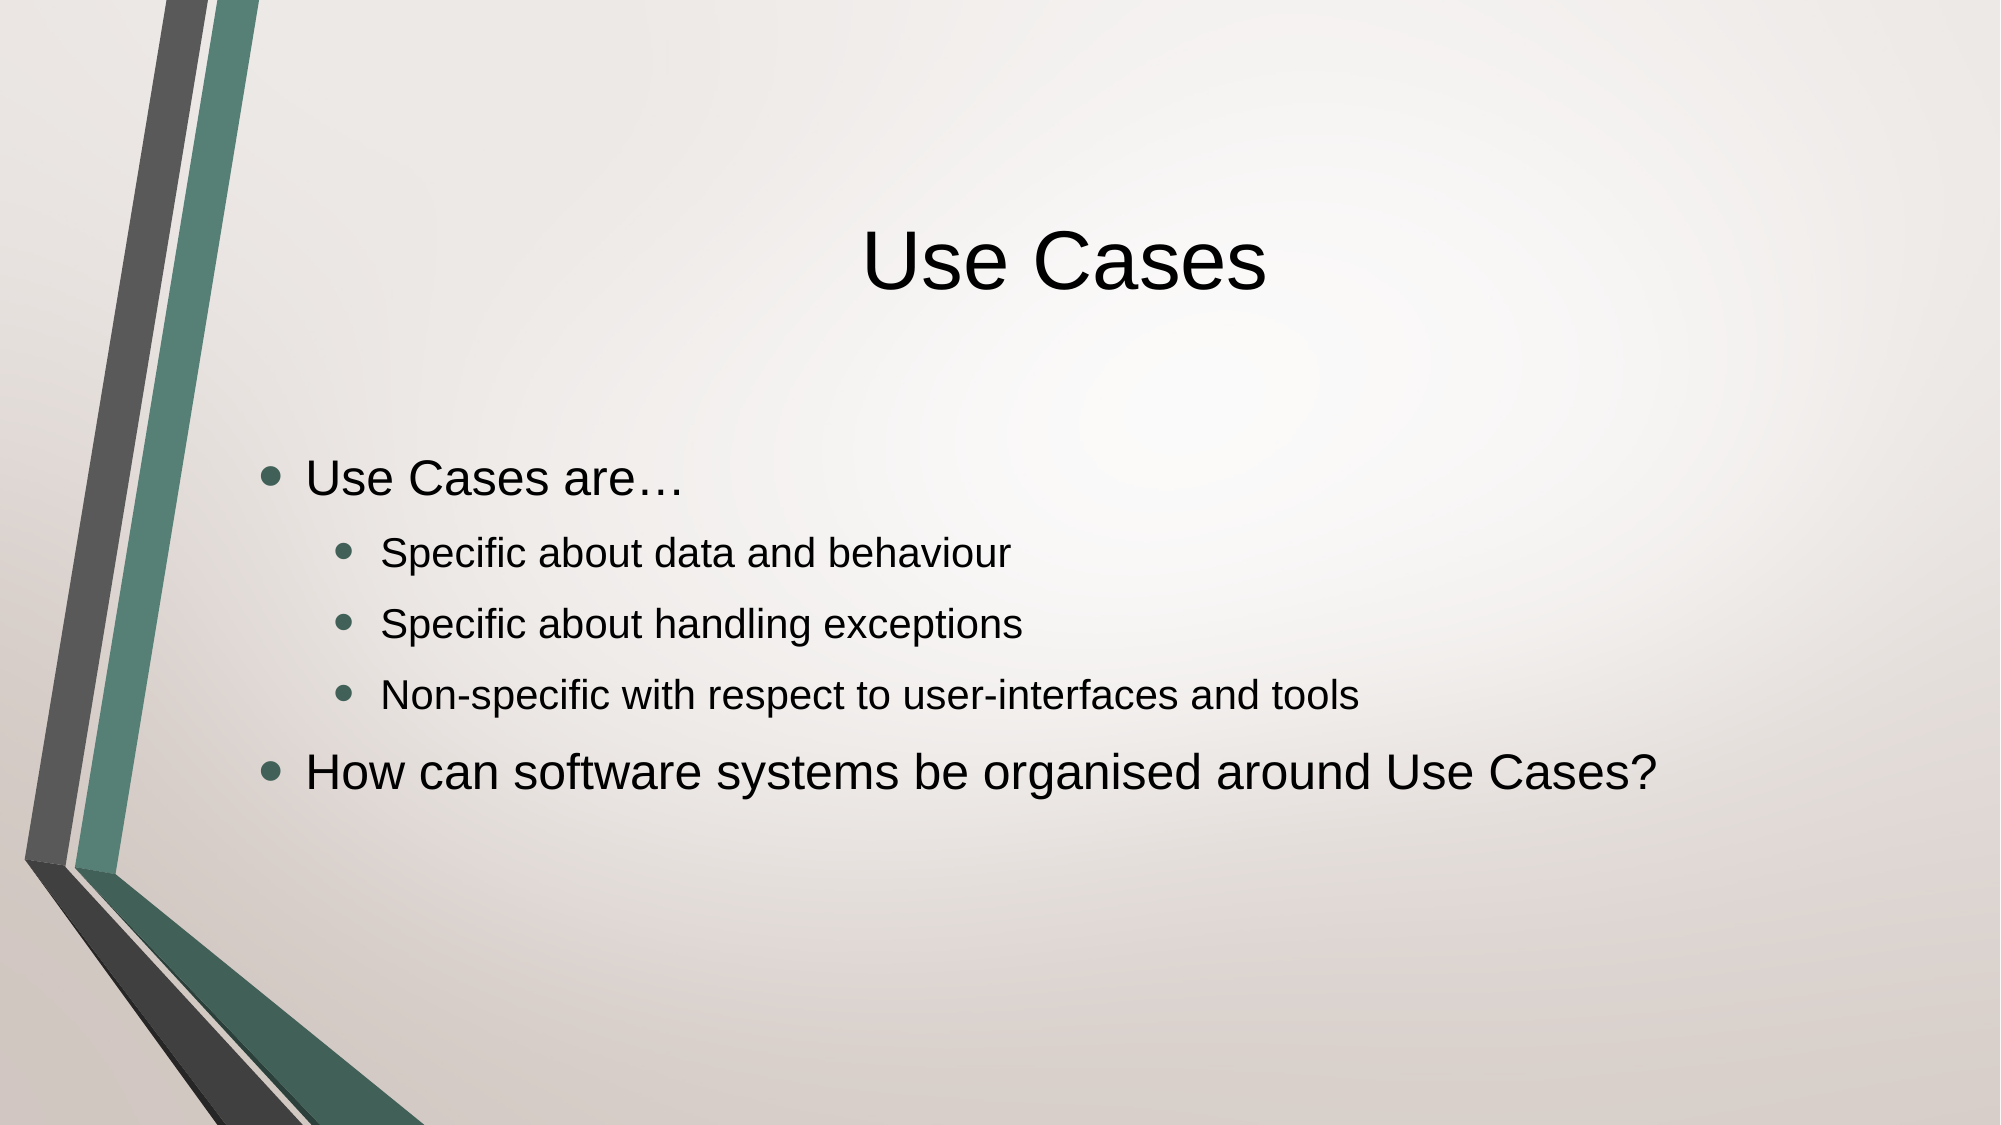

# Use Cases
Use Cases are…
Specific about data and behaviour
Specific about handling exceptions
Non-specific with respect to user-interfaces and tools
How can software systems be organised around Use Cases?